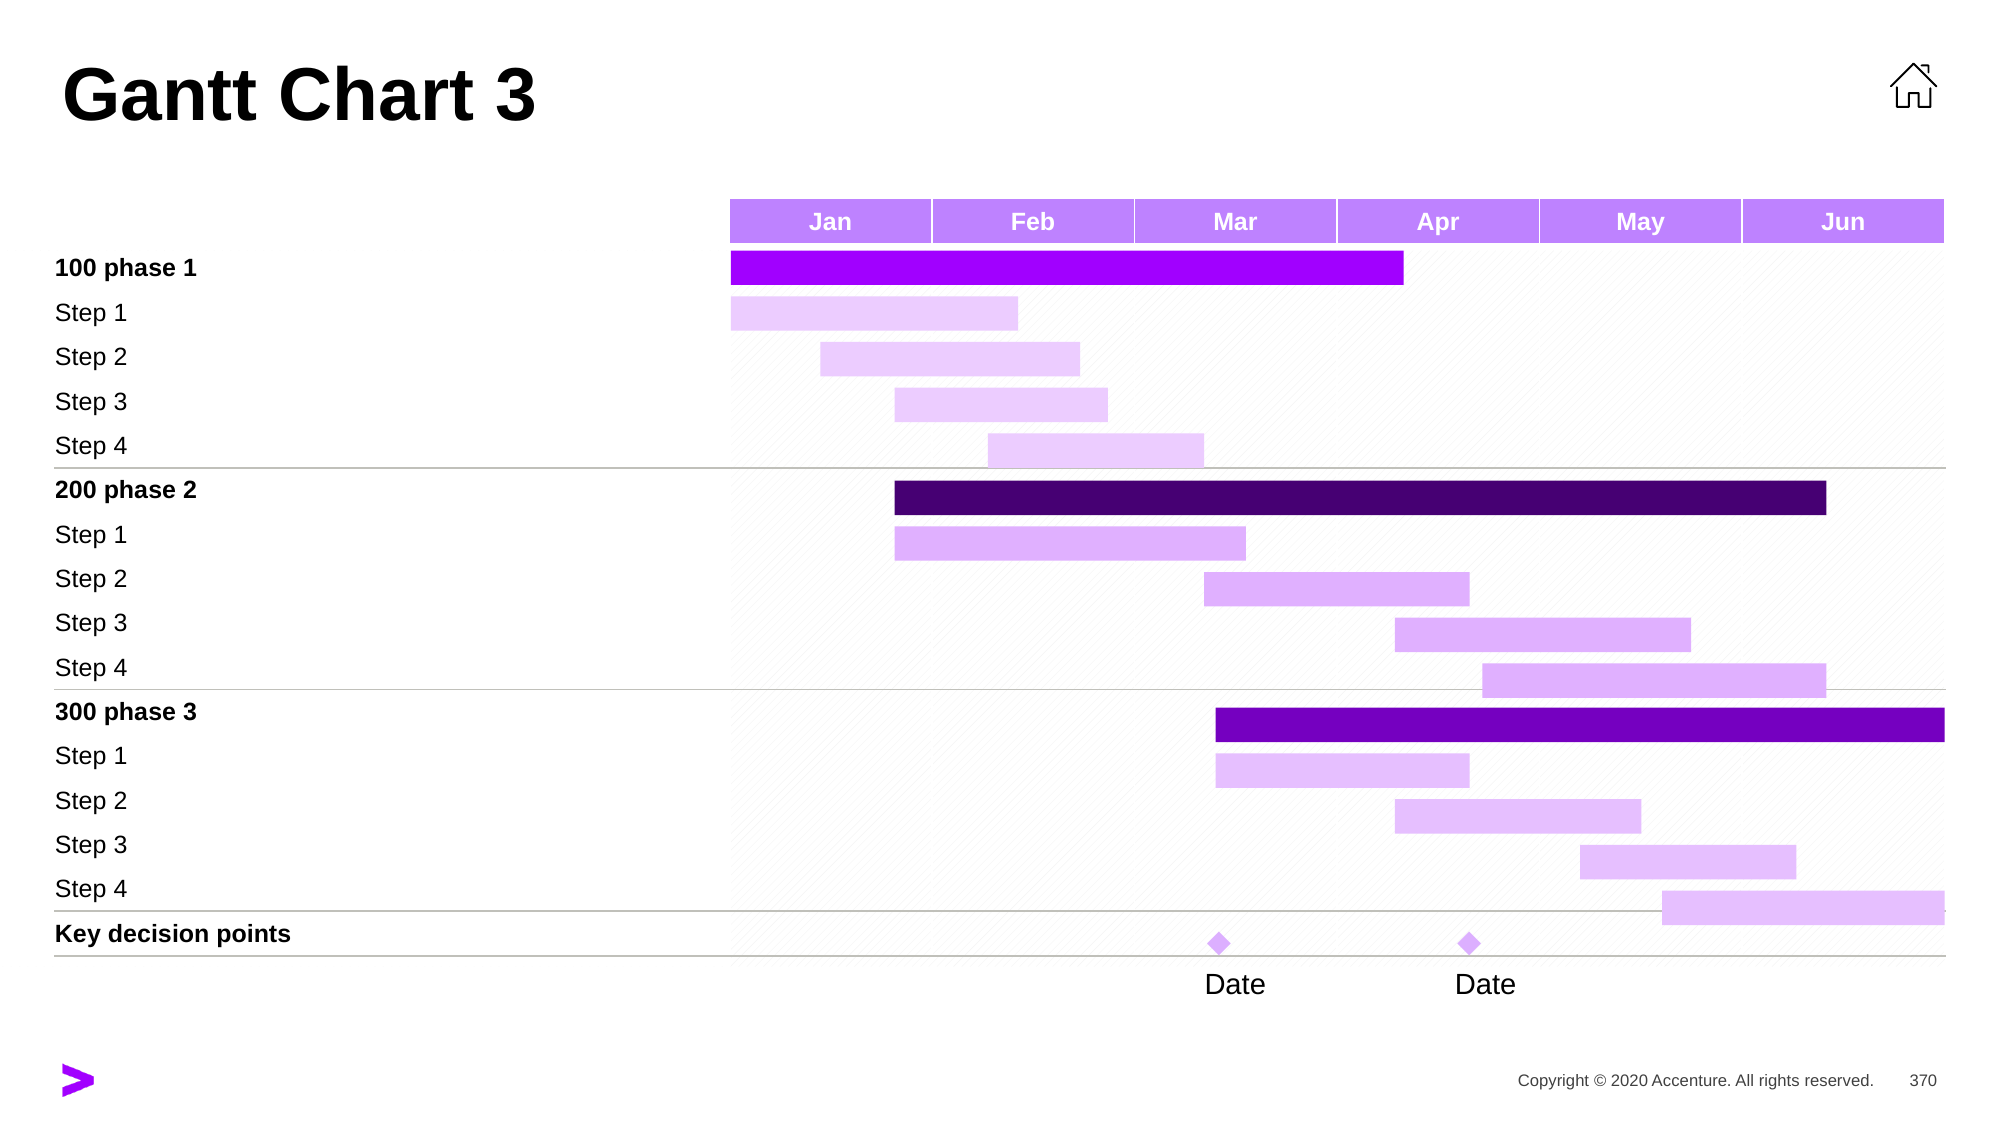

# Gantt Chart 3

|  | Jan | Feb | Mar | Apr | May | Jun |
| --- | --- | --- | --- | --- | --- | --- |
| 100 phase 1 |  |  |  |  |  |  |
| Step 1 |  |  |  |  |  |  |
| Step 2 |  |  |  |  |  |  |
| Step 3 |  |  |  |  |  |  |
| Step 4 |  |  |  |  |  |  |
| 200 phase 2 |  |  |  |  |  |  |
| Step 1 |  |  |  |  |  |  |
| Step 2 |  |  |  |  |  |  |
| Step 3 |  |  |  |  |  |  |
| Step 4 |  |  |  |  |  |  |
| 300 phase 3 |  |  |  |  |  |  |
| Step 1 |  |  |  |  |  |  |
| Step 2 |  |  |  |  |  |  |
| Step 3 |  |  |  |  |  |  |
| Step 4 |  |  |  |  |  |  |
| Key decision points |  |  |  |  |  |  |

Date

Date